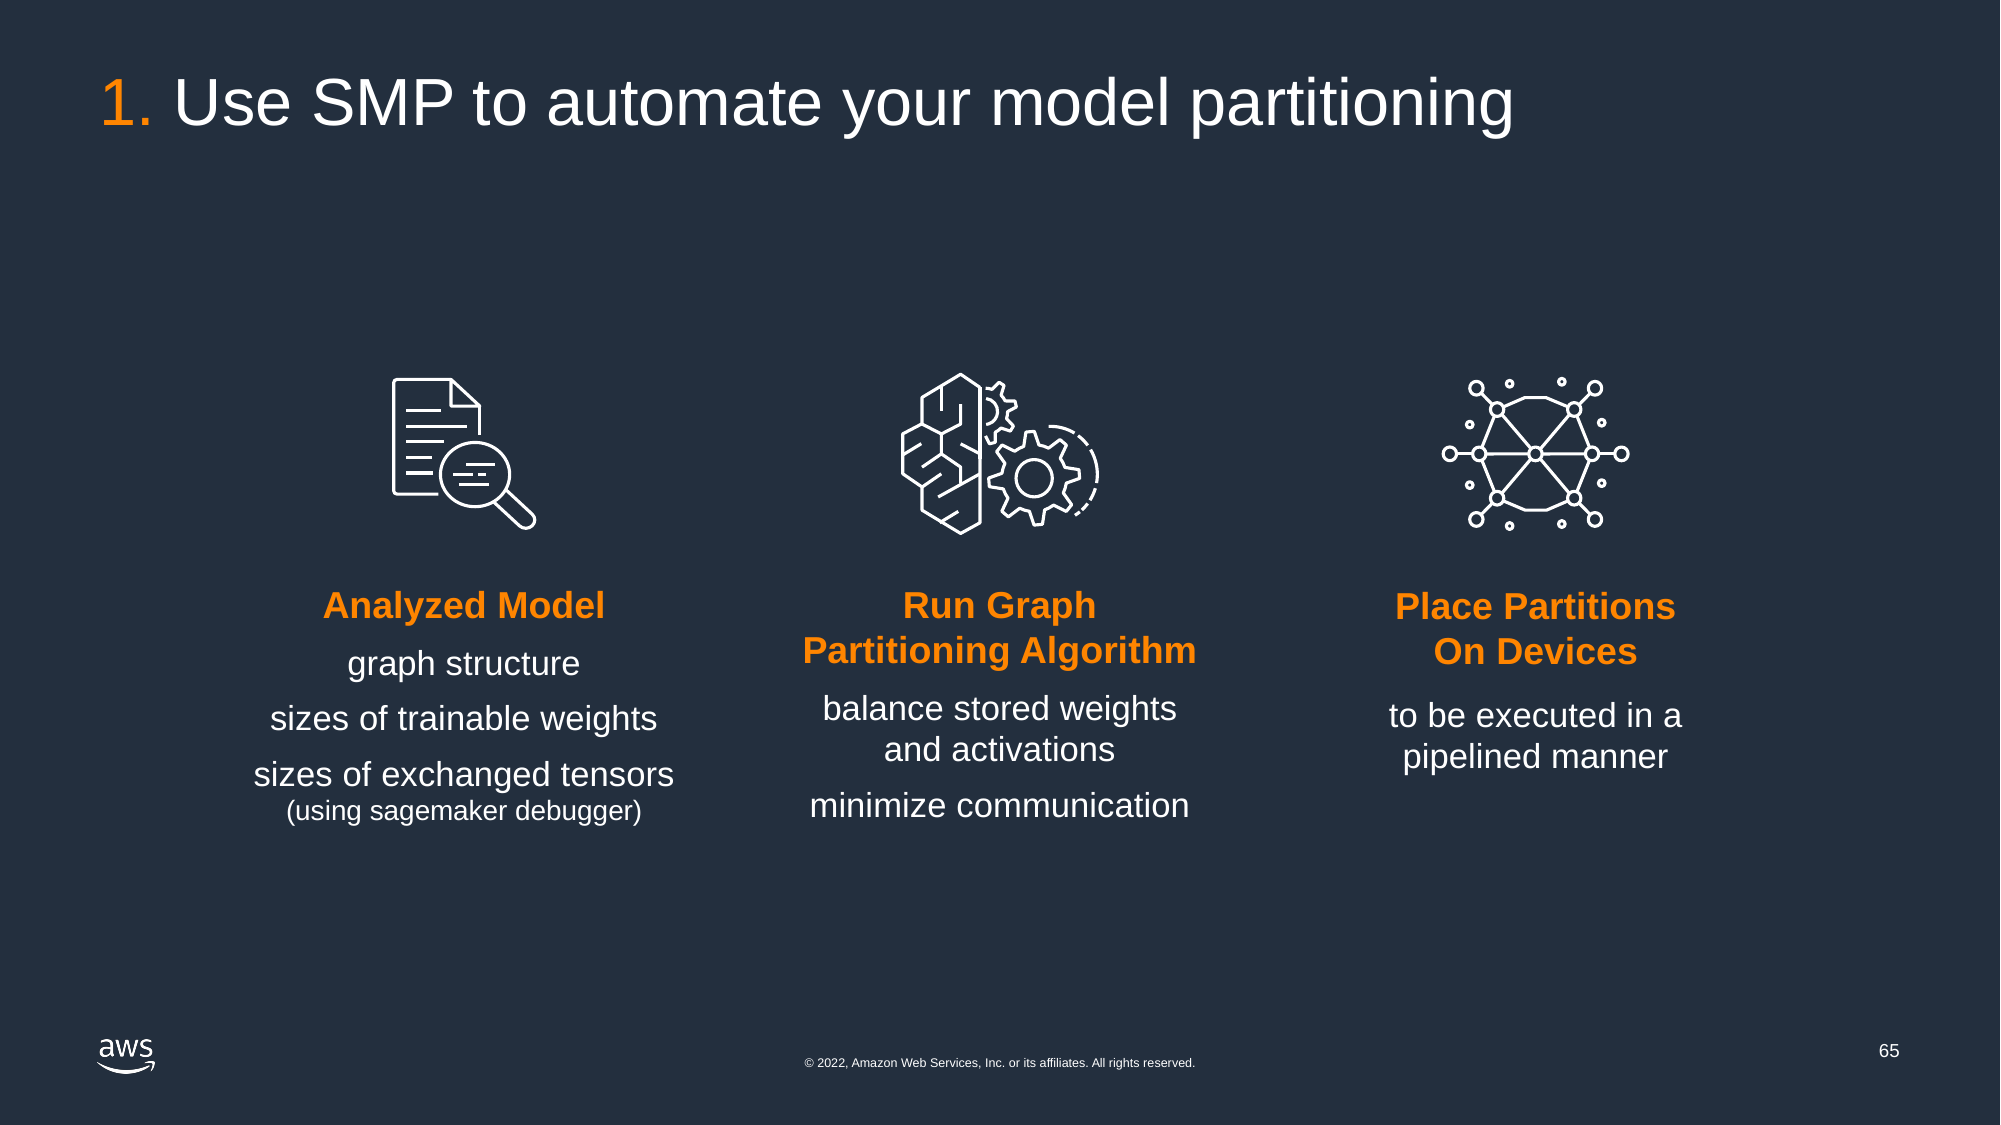

# 1. Use SMP to automate your model partitioning

Run Graph
Partitioning Algorithm
balance stored weights
and activations
minimize communication

Place Partitions
On Devices
to be executed in a
pipelined manner

Analyzed Model
graph structure
sizes of trainable weights
sizes of exchanged tensors (using sagemaker debugger)
65